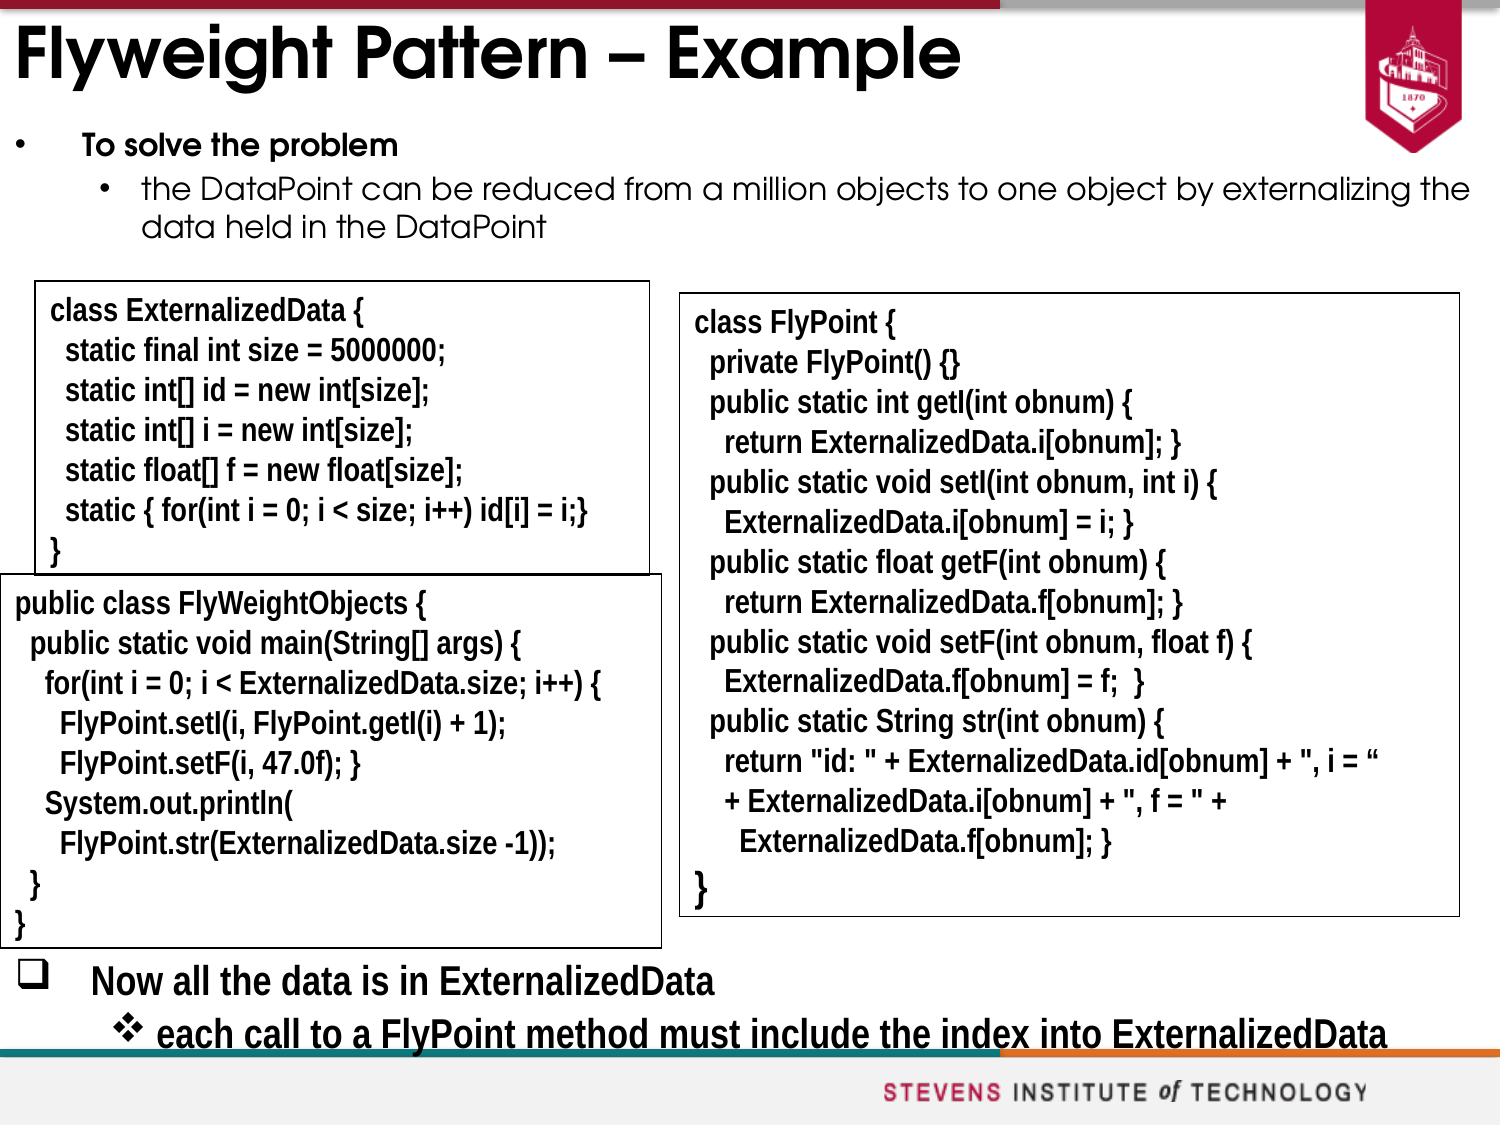

# Flyweight Pattern – Example
To solve the problem
the DataPoint can be reduced from a million objects to one object by externalizing the data held in the DataPoint
class ExternalizedData {
  static final int size = 5000000;
  static int[] id = new int[size];
  static int[] i = new int[size];
  static float[] f = new float[size];
  static { for(int i = 0; i < size; i++) id[i] = i;}
}
class FlyPoint {
  private FlyPoint() {}
  public static int getI(int obnum) {
    return ExternalizedData.i[obnum]; }
  public static void setI(int obnum, int i) {
    ExternalizedData.i[obnum] = i; }
  public static float getF(int obnum) {
    return ExternalizedData.f[obnum]; }
  public static void setF(int obnum, float f) {
    ExternalizedData.f[obnum] = f;  }
  public static String str(int obnum) {
    return "id: " + ExternalizedData.id[obnum] + ", i = “
    + ExternalizedData.i[obnum] + ", f = " +
      ExternalizedData.f[obnum]; }
}
public class FlyWeightObjects {
  public static void main(String[] args) {
    for(int i = 0; i < ExternalizedData.size; i++) {
      FlyPoint.setI(i, FlyPoint.getI(i) + 1);
      FlyPoint.setF(i, 47.0f); }
    System.out.println(
      FlyPoint.str(ExternalizedData.size -1));
  }
}
Now all the data is in ExternalizedData
each call to a FlyPoint method must include the index into ExternalizedData